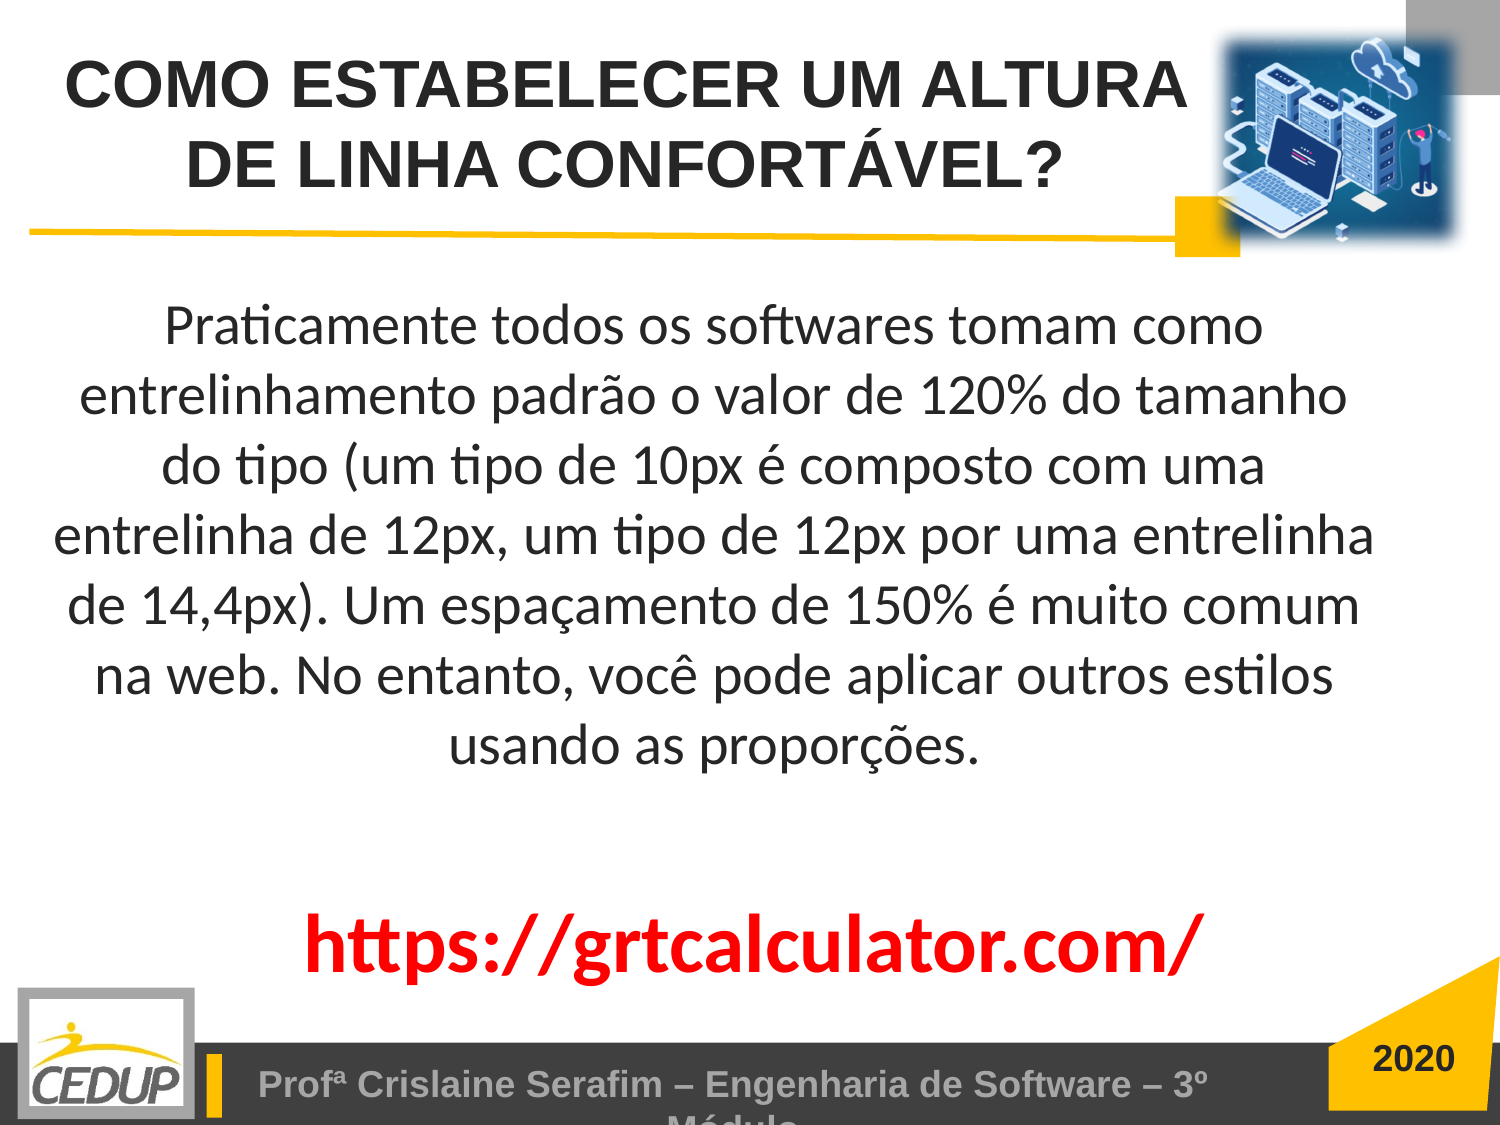

# COMO ESTABELECER UM ALTURA DE LINHA CONFORTÁVEL?
Praticamente todos os softwares tomam como entrelinhamento padrão o valor de 120% do tamanho do tipo (um tipo de 10px é composto com uma entrelinha de 12px, um tipo de 12px por uma entrelinha de 14,4px). Um espaçamento de 150% é muito comum na web. No entanto, você pode aplicar outros estilos usando as proporções.

https://grtcalculator.com/